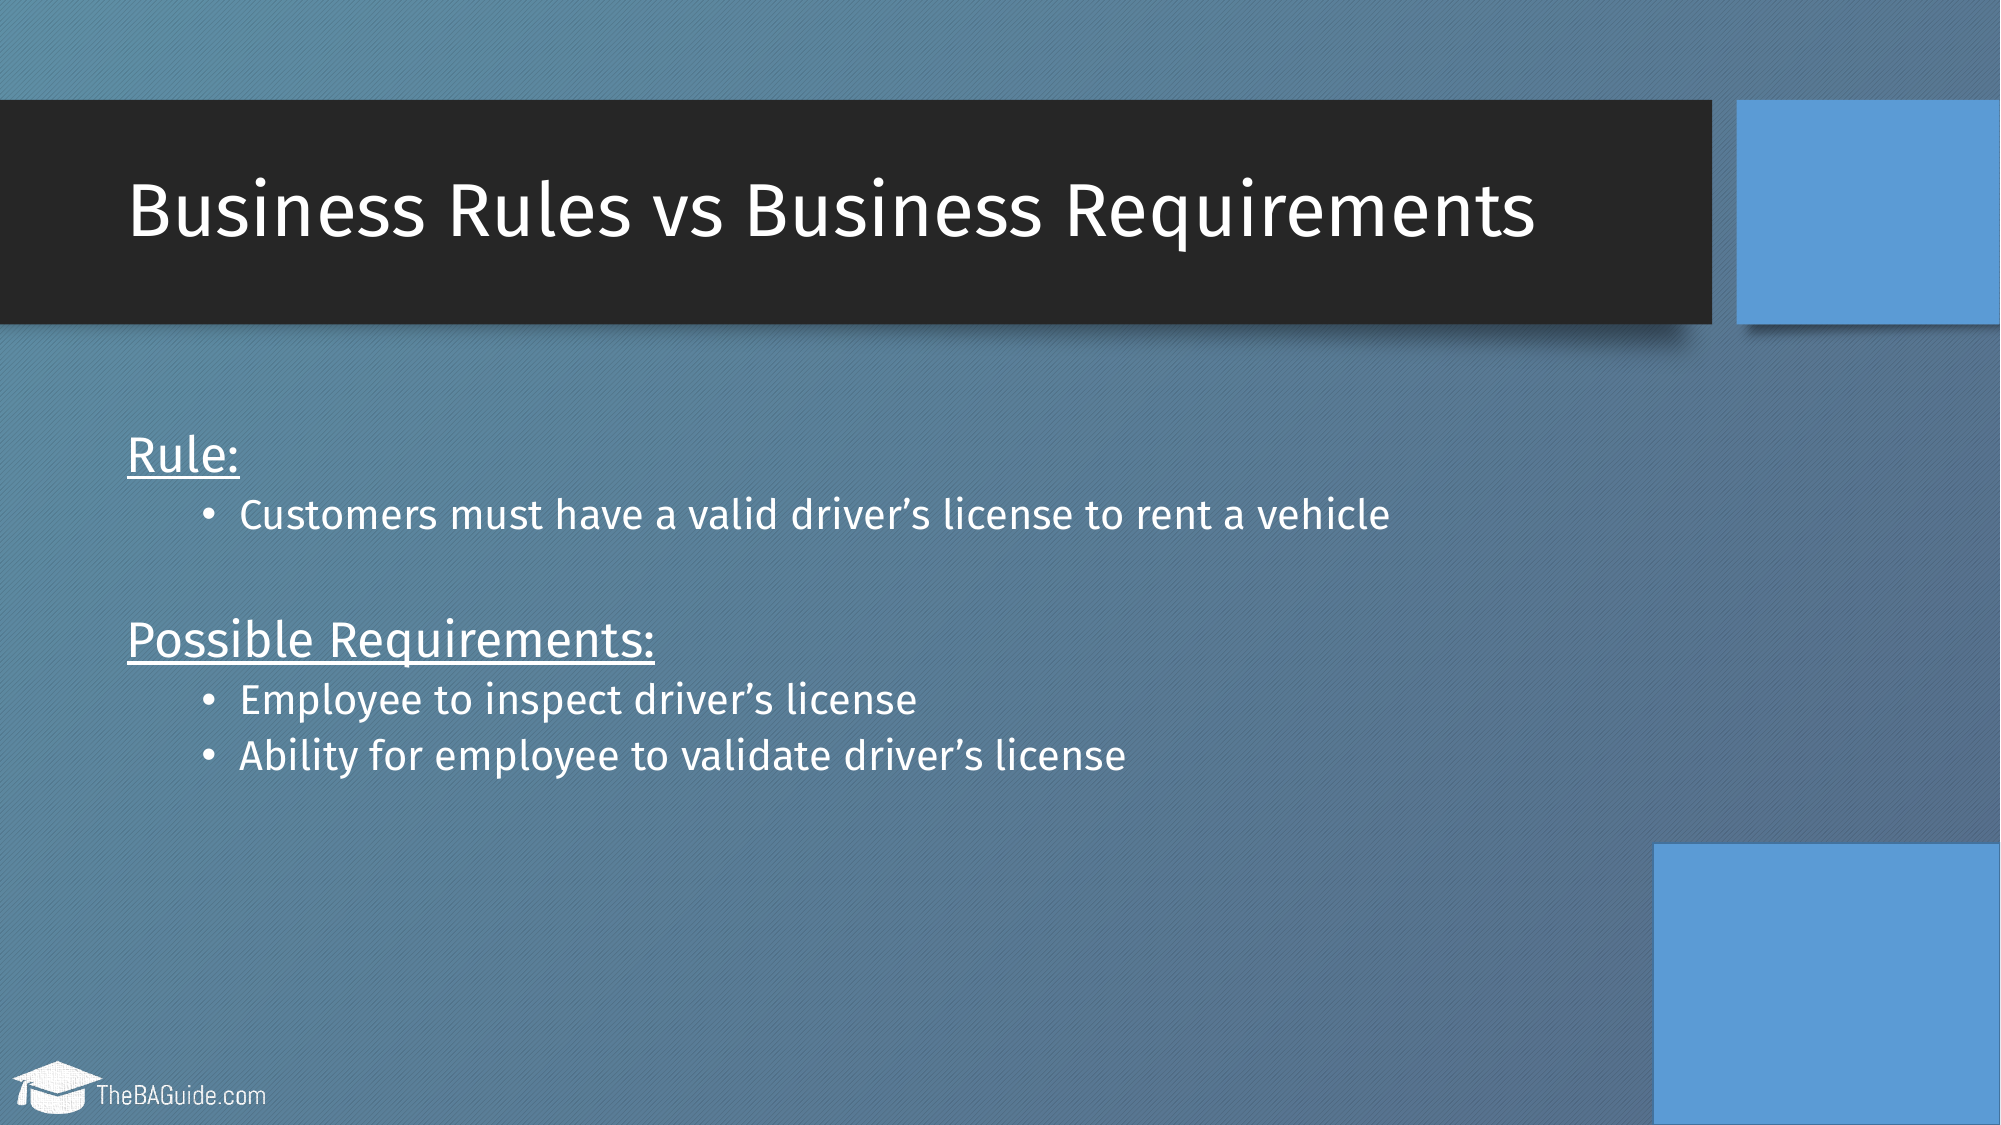

# Business Rules vs Business Requirements

Rule:
Customers must have a valid driver’s license to rent a vehicle

Possible Requirements:
Employee to inspect driver’s license
Ability for employee to validate driver’s license